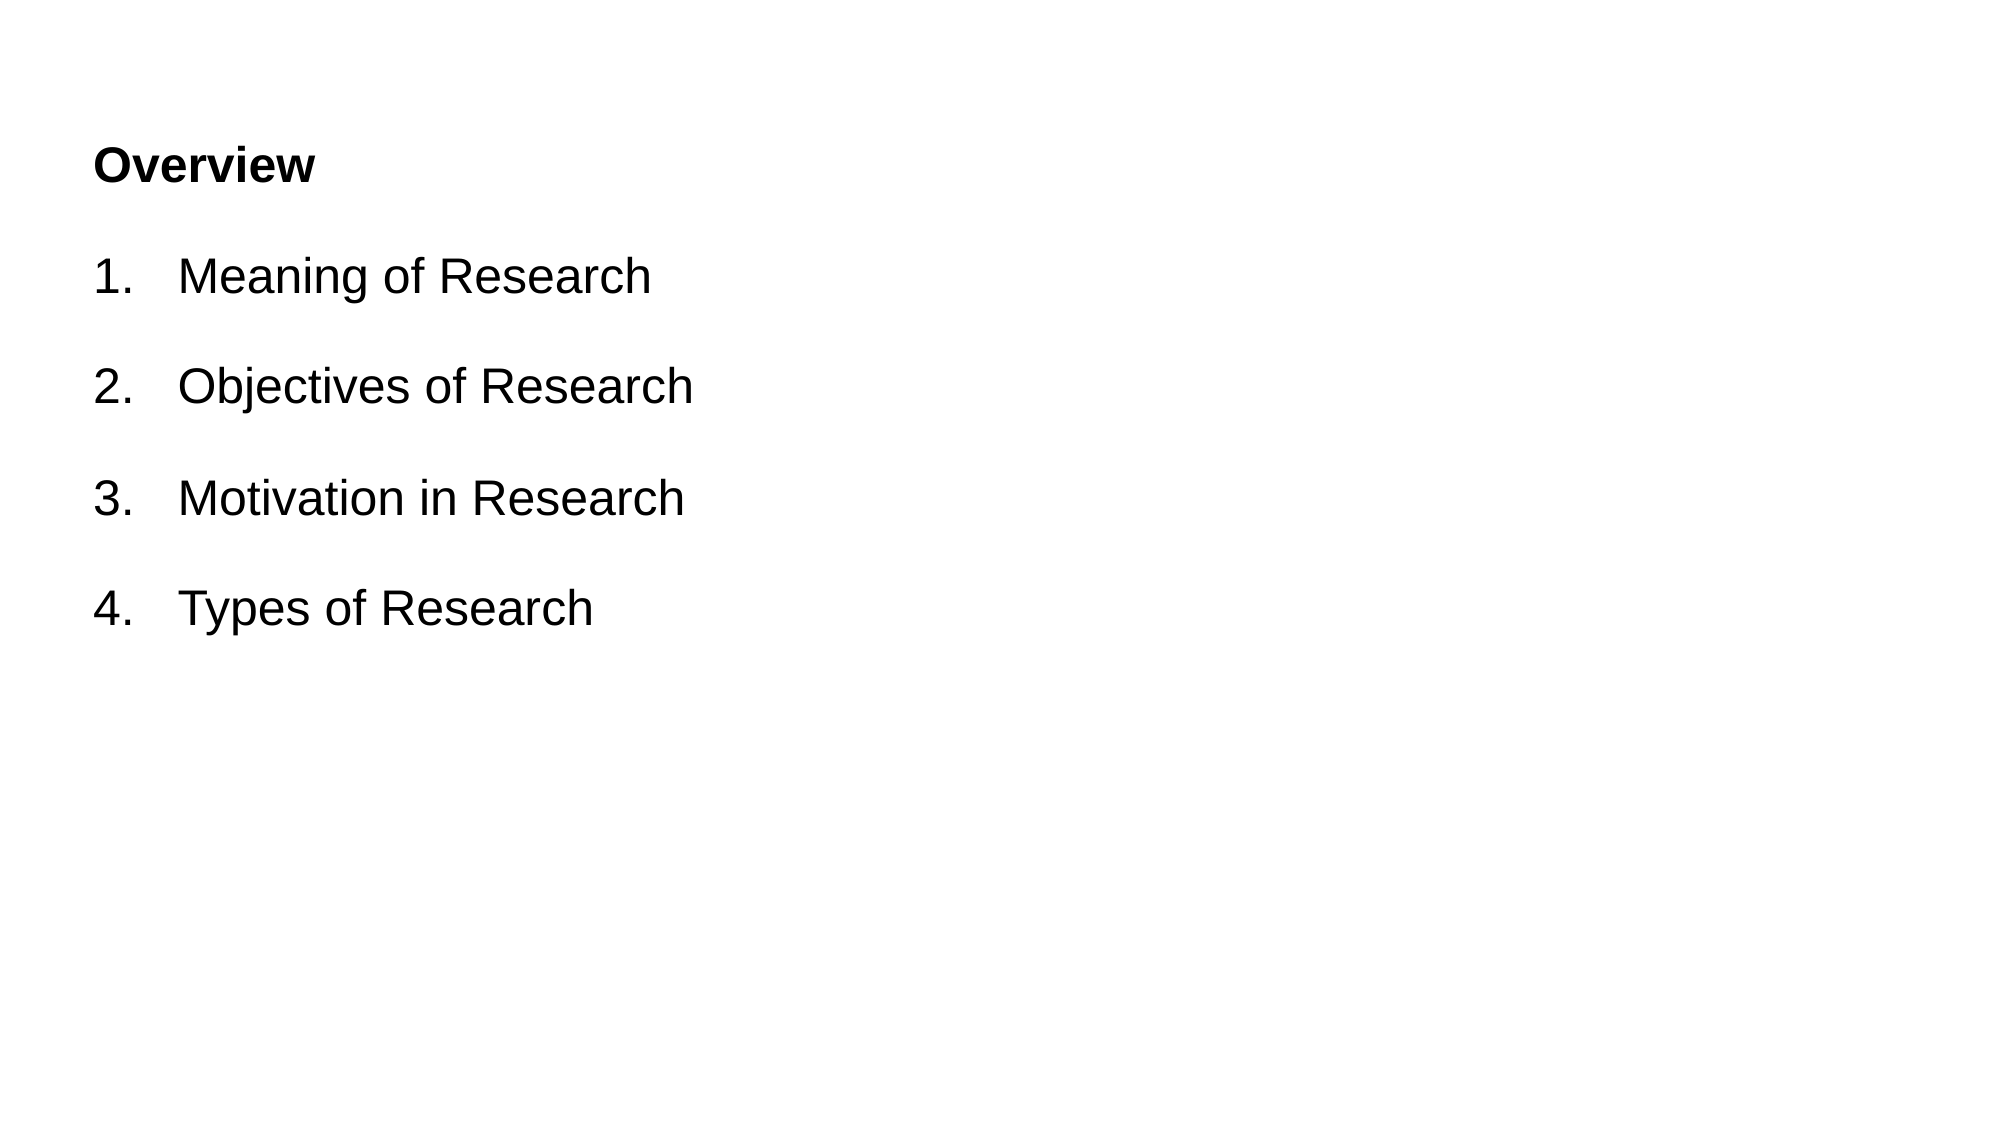

Overview
Meaning of Research
Objectives of Research
Motivation in Research
Types of Research